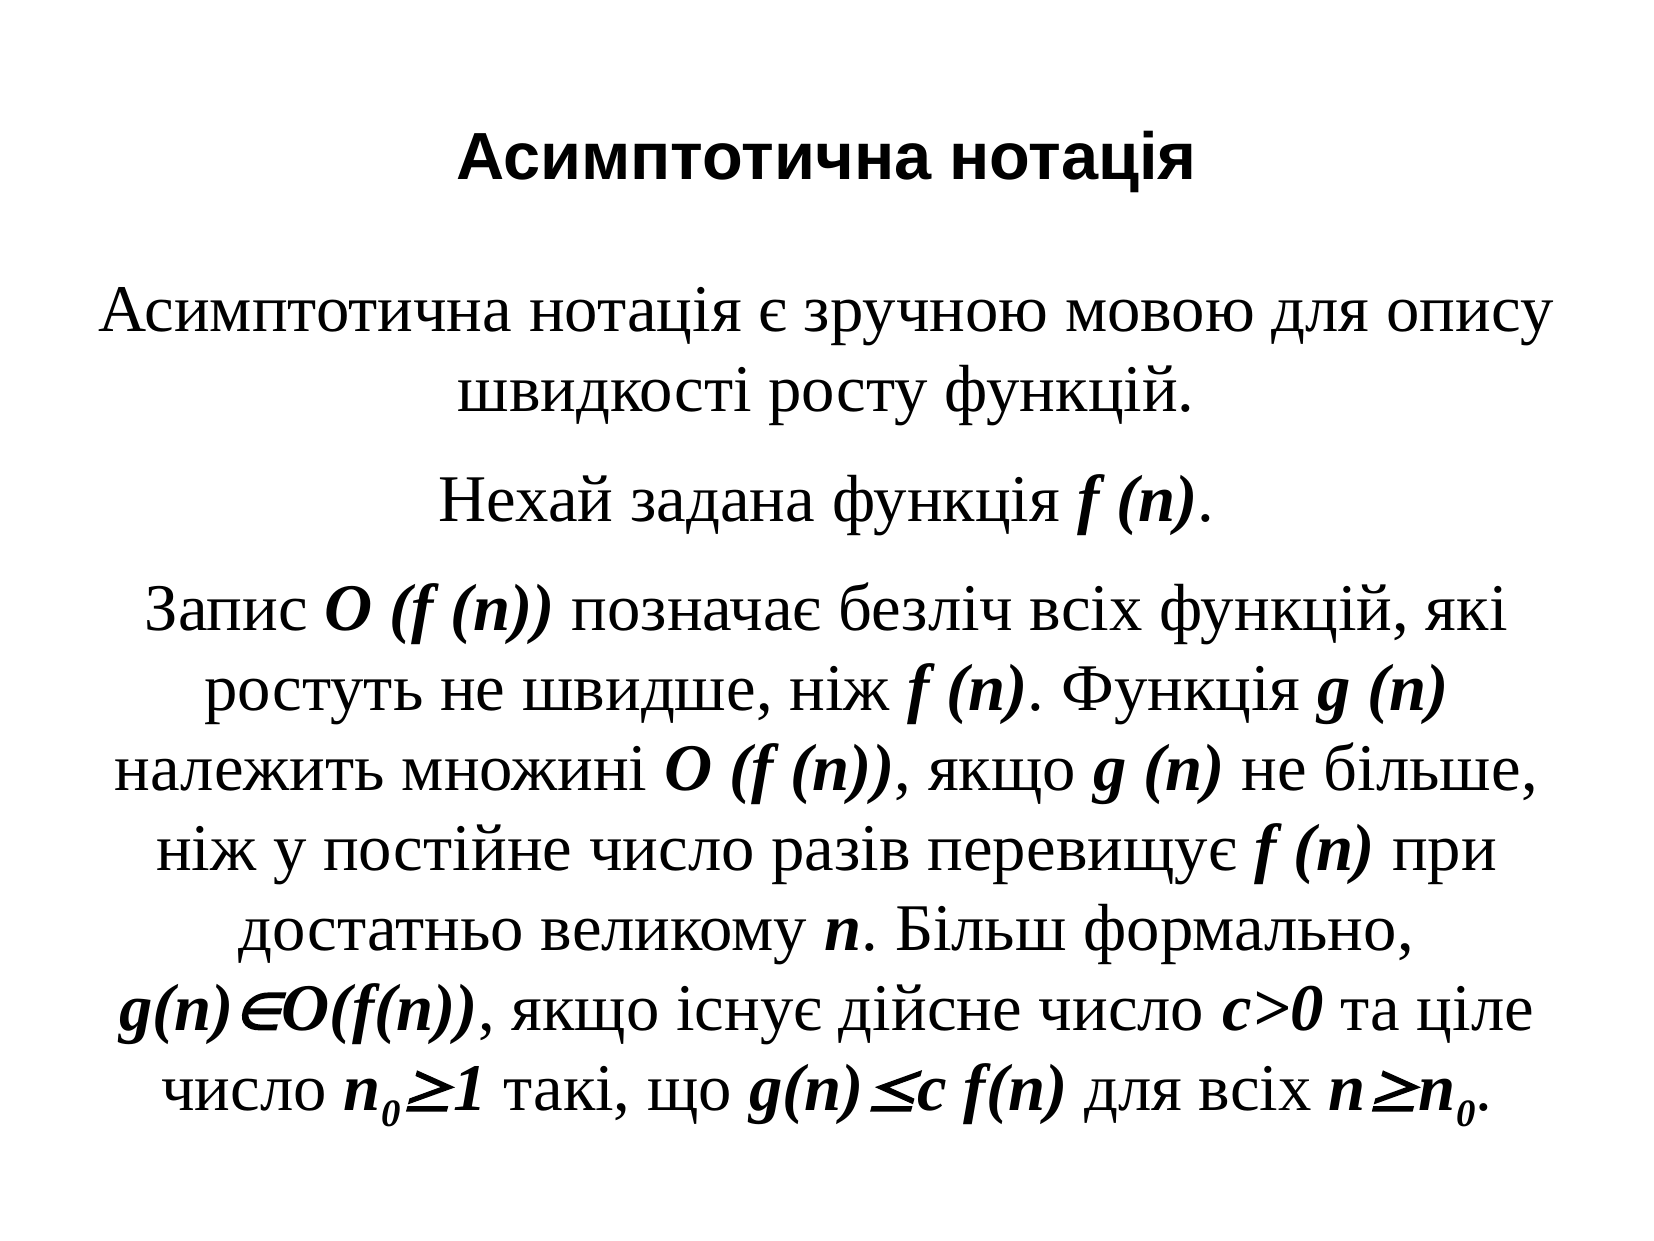

Асимптотична нотація
Асимптотична нотація є зручною мовою для опису швидкості росту функцій.
Нехай задана функція f (n).
Запис O (f (n)) позначає безліч всіх функцій, які ростуть не швидше, ніж f (n). Функція g (n) належить множині O (f (n)), якщо g (n) не більше, ніж у постійне число разів перевищує f (n) при достатньо великому n. Більш формально, g(n)∈O(f(n)), якщо існує дійсне число c>0 та ціле число n0≥1 такі, що g(n)≤c f(n) для всіх n≥n0.